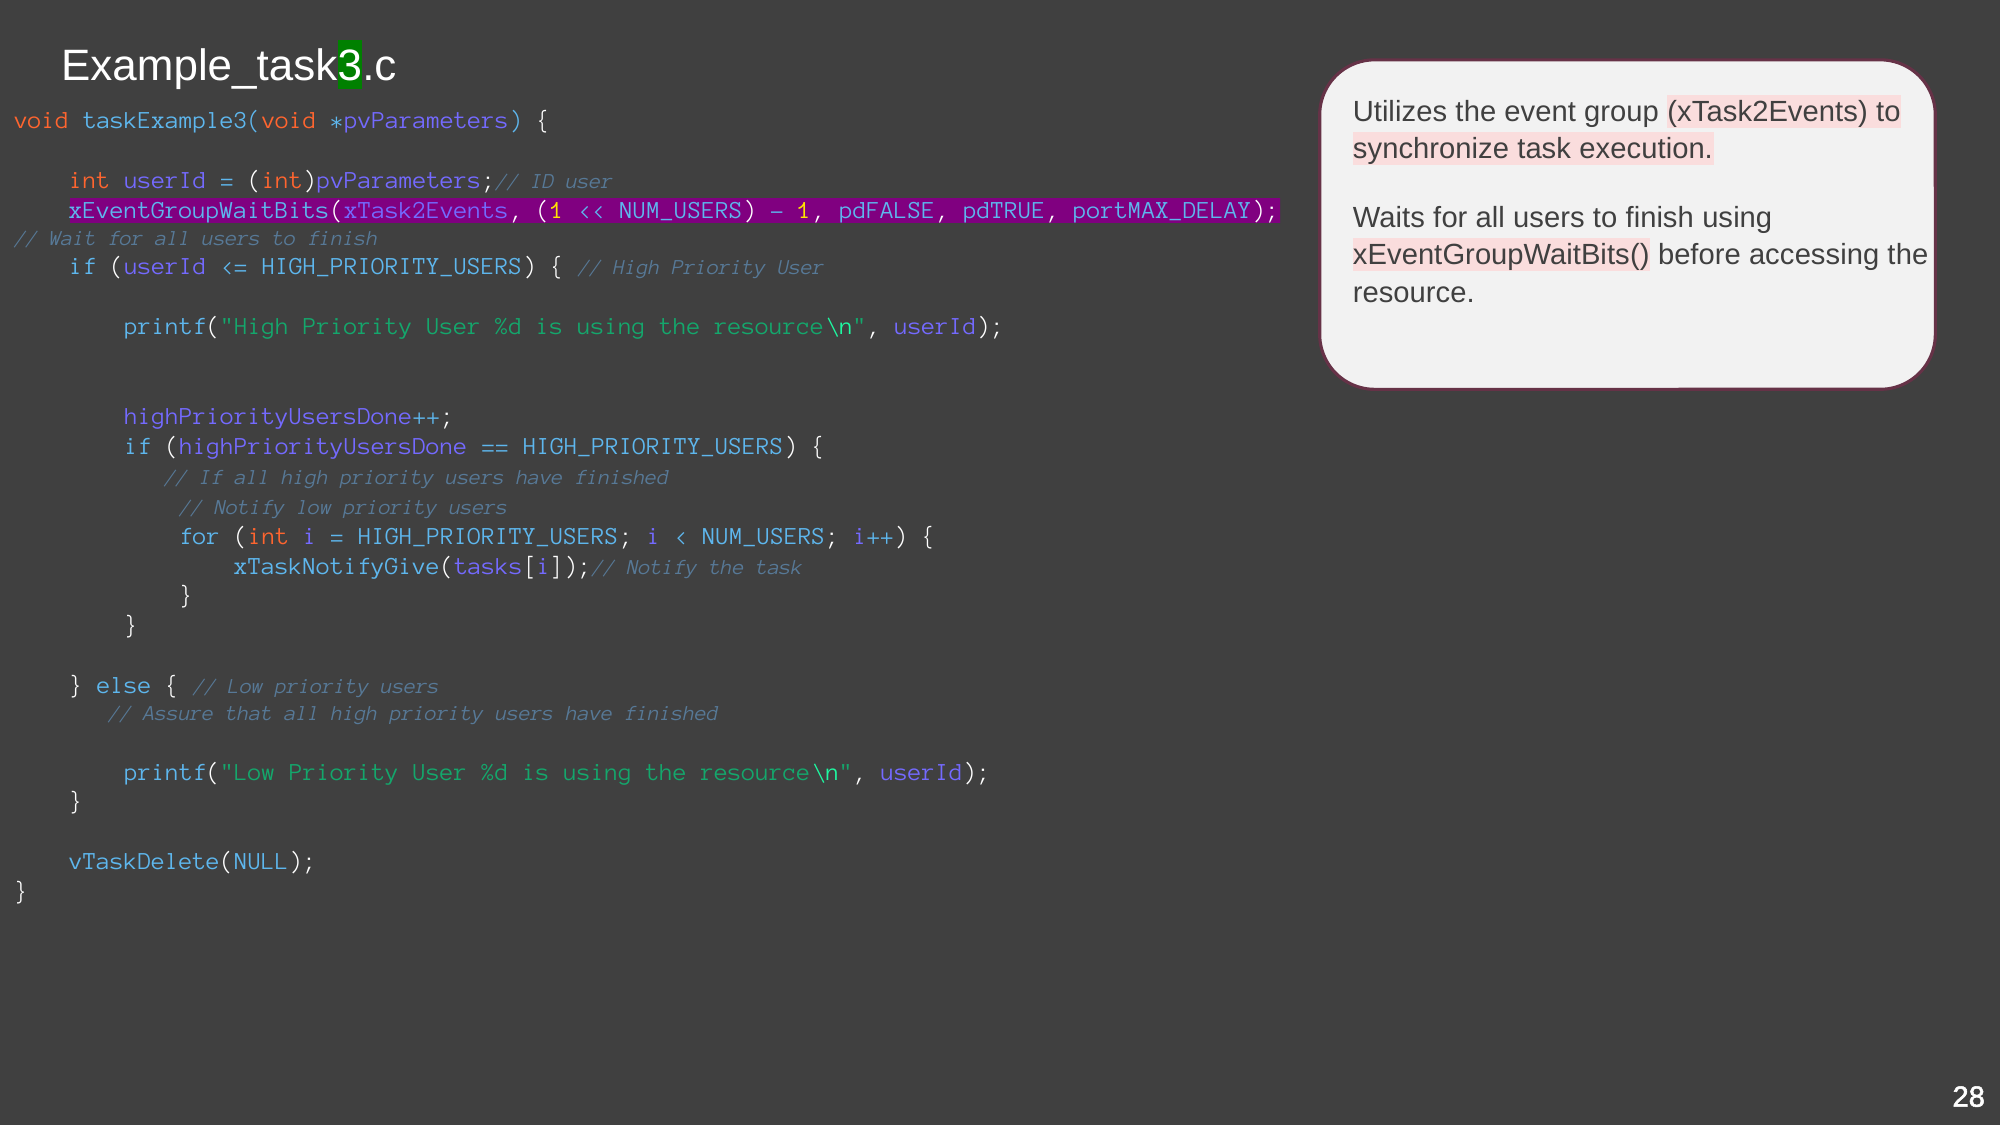

# Example_task3.c

Utilizes the event group (xTask2Events) to synchronize task execution.
Waits for all users to finish using xEventGroupWaitBits() before accessing the resource.

void taskExample3(void *pvParameters) {

    int userId = (int)pvParameters;// ID user
    xEventGroupWaitBits(xTask2Events, (1 << NUM_USERS) - 1, pdFALSE, pdTRUE, portMAX_DELAY); // Wait for all users to finish
    if (userId <= HIGH_PRIORITY_USERS) { // High Priority User

        printf("High Priority User %d is using the resource\n", userId);

        highPriorityUsersDone++;
        if (highPriorityUsersDone == HIGH_PRIORITY_USERS) {
	// If all high priority users have finished
            // Notify low priority users
            for (int i = HIGH_PRIORITY_USERS; i < NUM_USERS; i++) {
                xTaskNotifyGive(tasks[i]);// Notify the task
            }
        }

    } else { // Low priority users
        // Assure that all high priority users have finished

        printf("Low Priority User %d is using the resource\n", userId);
    }
    vTaskDelete(NULL);
}

Determines whether the user is high-priority based on user ID.
If a high-priority user, directly uses the resource and increments the count of high-priority users done.
Once all high-priority users finish, notifies low-priority users to access the resource.

28